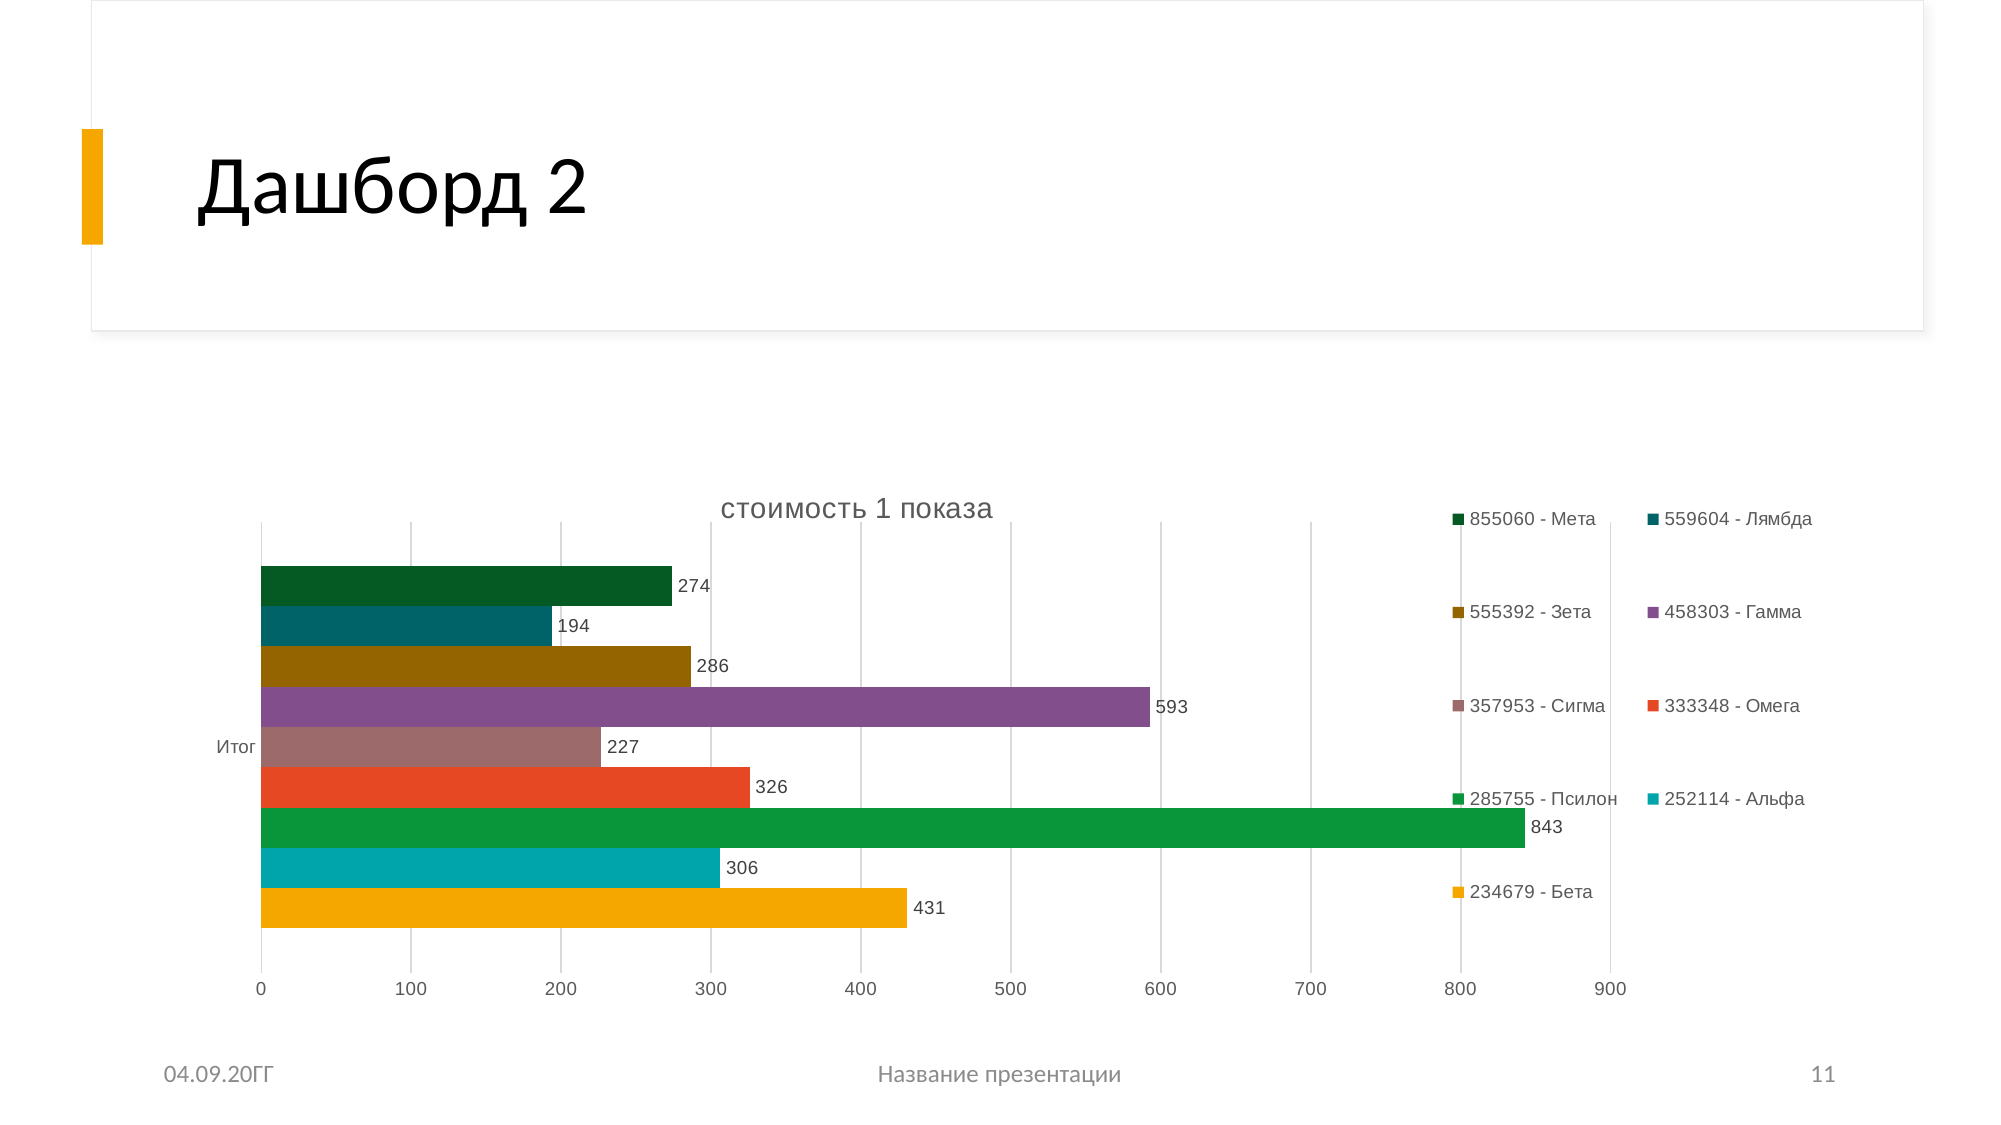

# Дашборд 2

### Chart: стоимость 1 показа

| Category | 234679 - Бета | 252114 - Альфа | 285755 - Псилон | 333348 - Омега | 357953 - Сигма | 458303 - Гамма | 555392 - Зета | 559604 - Лямбда | 855060 - Мета |
|---|---|---|---|---|---|---|---|---|---|
| Итог | 430.89493683648686 | 306.01732462717166 | 842.836895815138 | 325.59660050500094 | 226.70837268950305 | 592.5560954326494 | 286.3860239135735 | 193.57883649098312 | 273.8632711636664 |
04.09.20ГГ
Название презентации
11